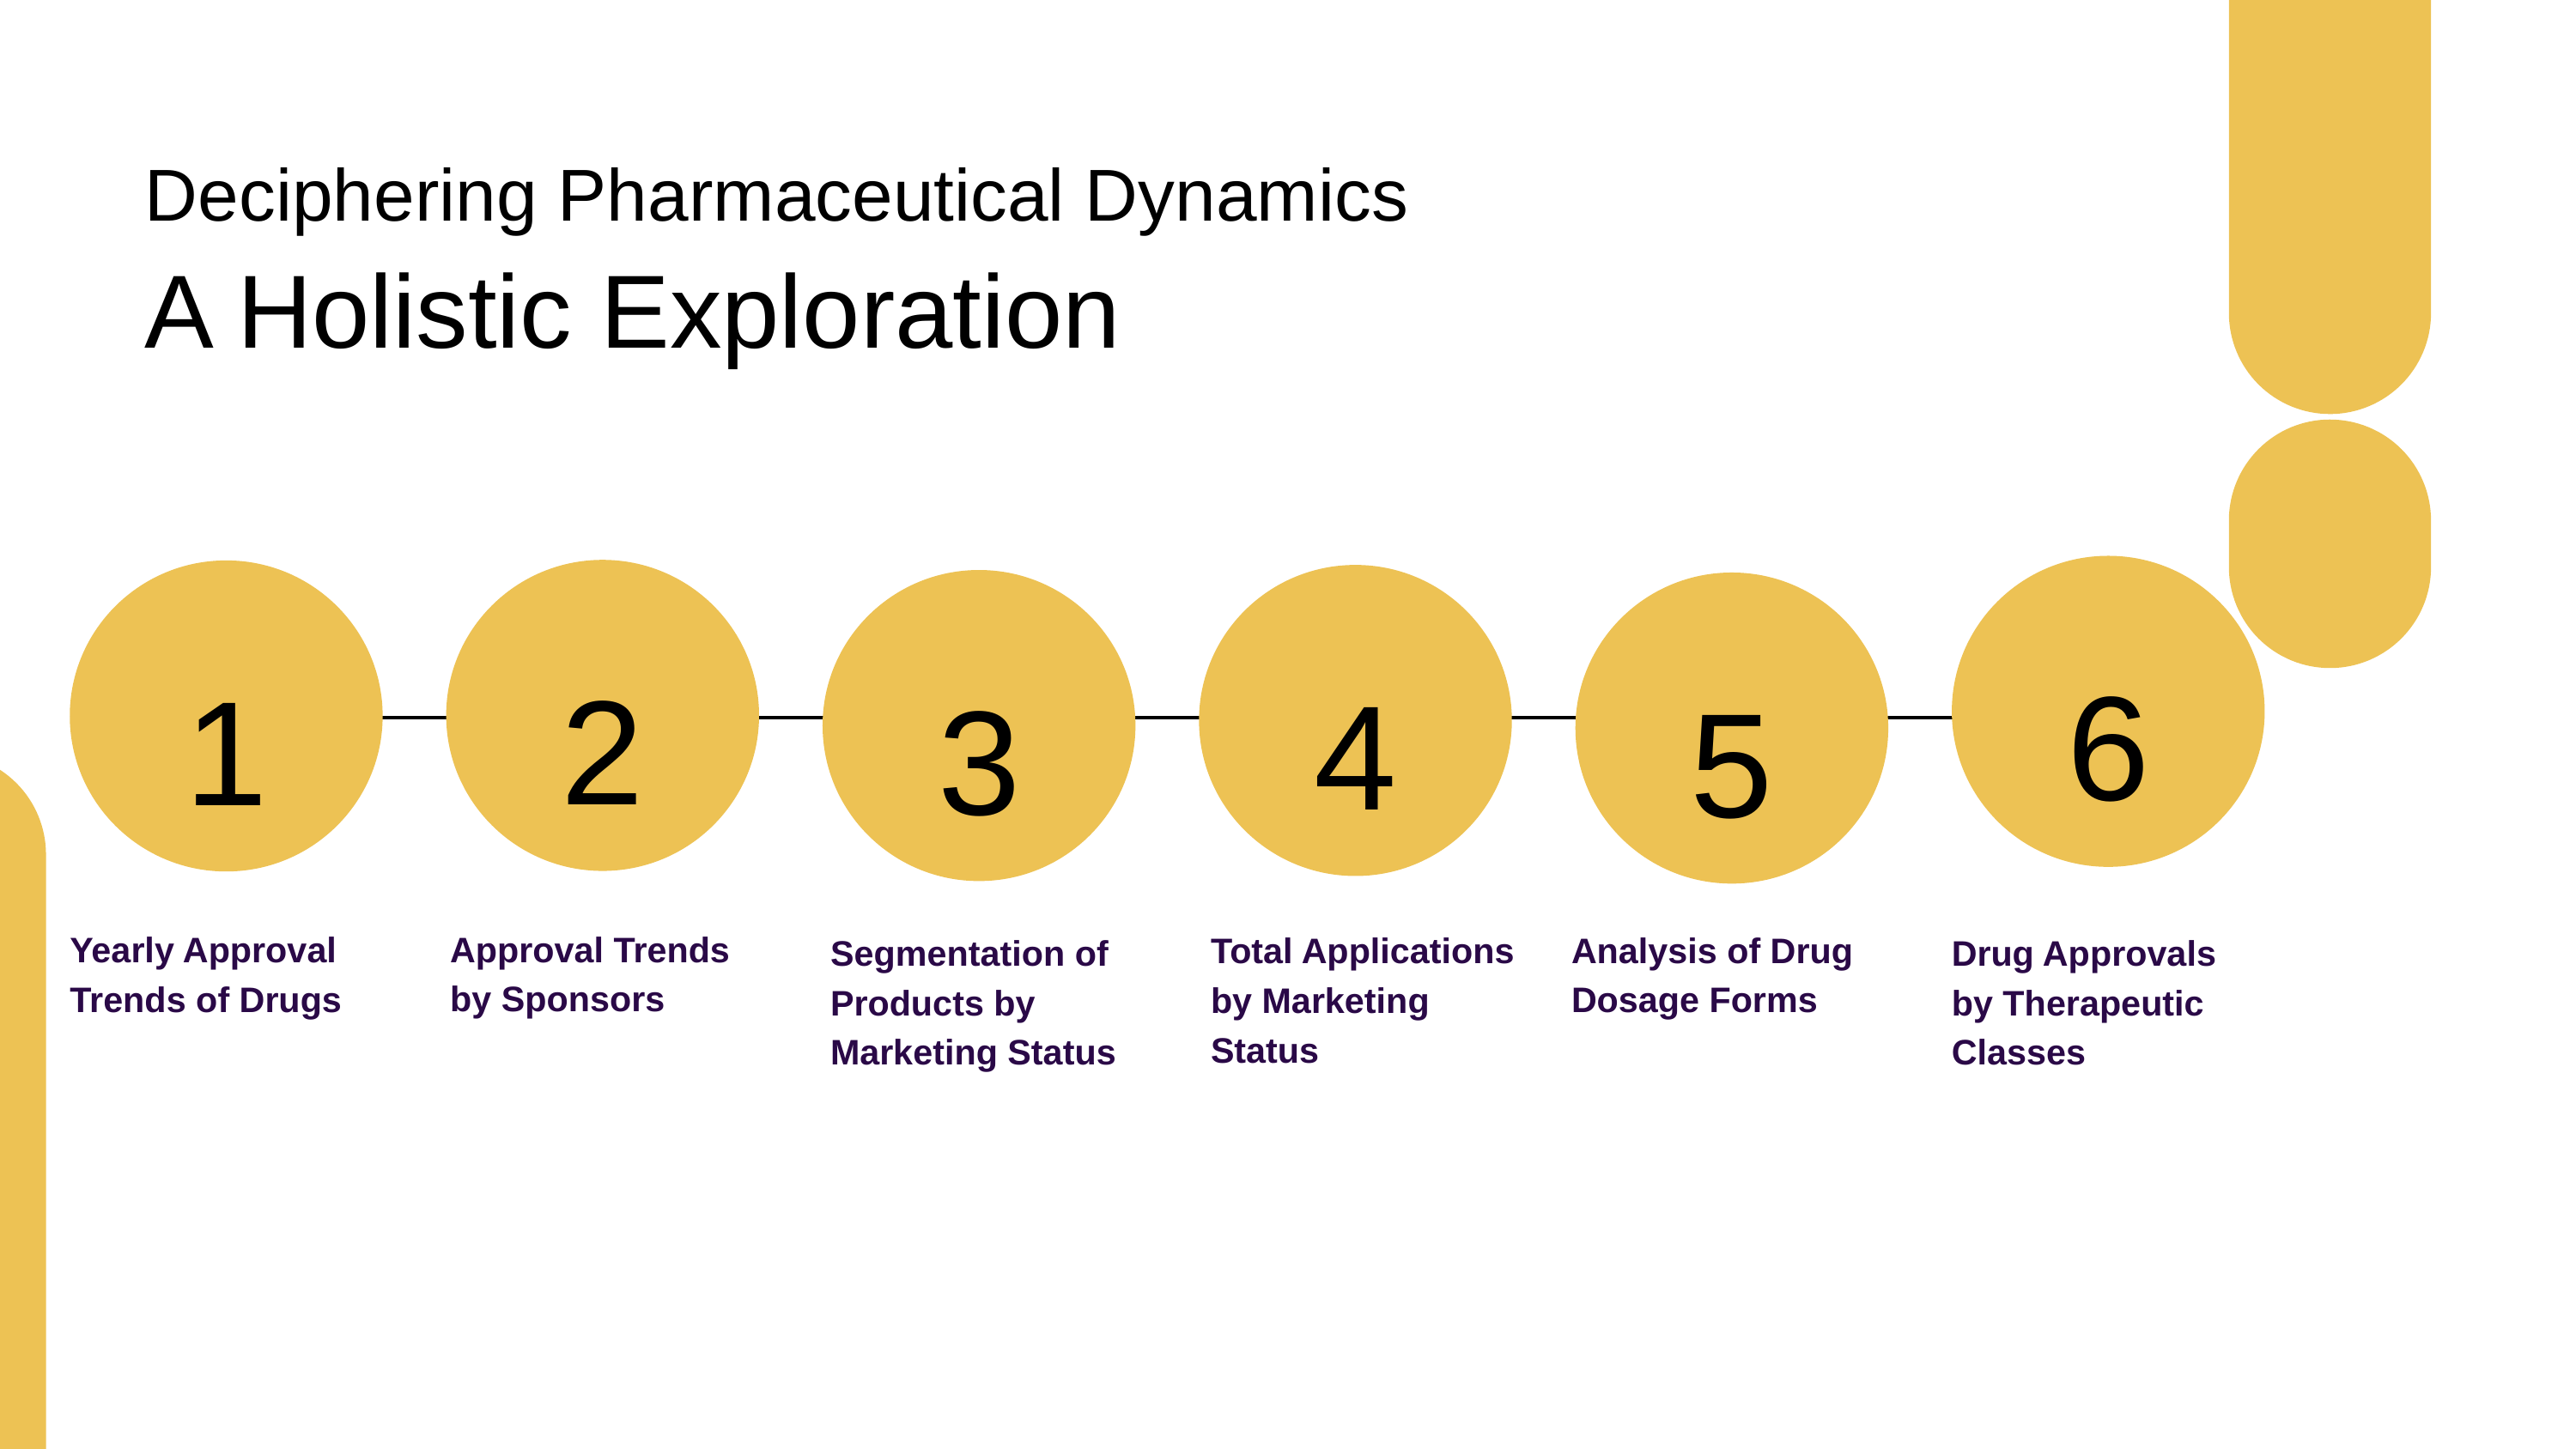

Deciphering Pharmaceutical Dynamics
A Holistic Exploration

6

2

1

4

3

5

Approval Trends by Sponsors
Yearly Approval Trends of Drugs
Analysis of Drug Dosage Forms
Total Applications by Marketing Status
Segmentation of Products by Marketing Status
Drug Approvals by Therapeutic Classes